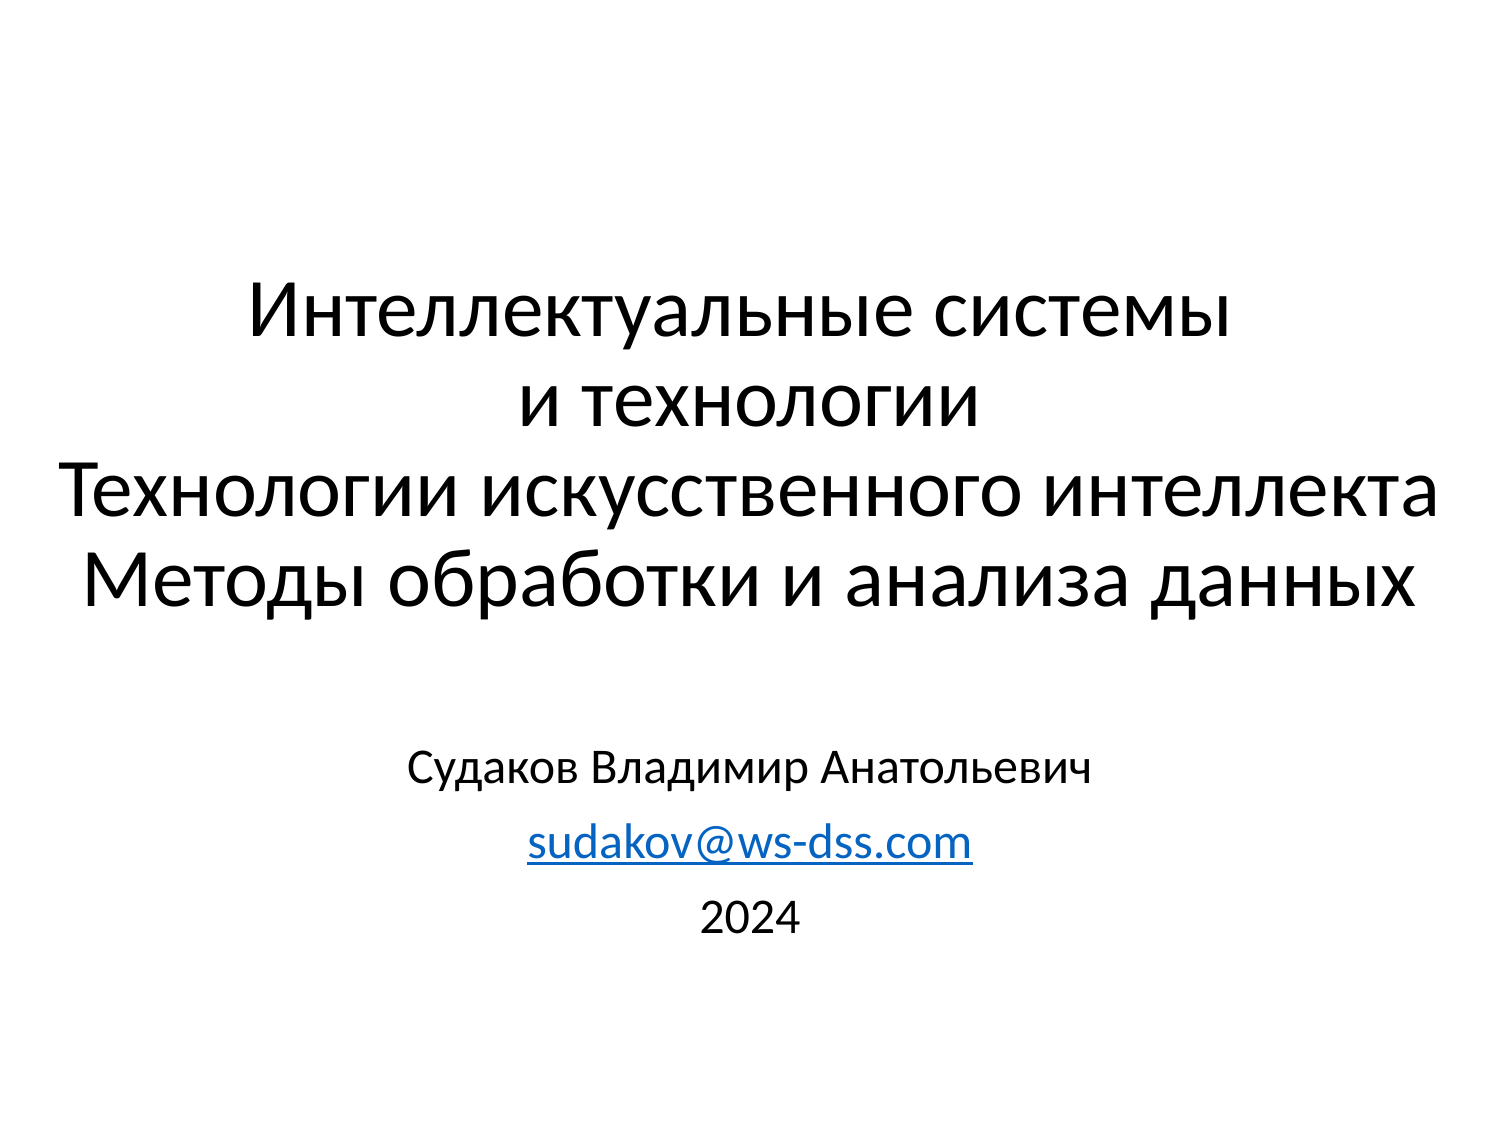

# Интеллектуальные системы и технологии Технологии искусственного интеллекта Методы обработки и анализа данных
Судаков Владимир Анатольевич
sudakov@ws-dss.com
2024